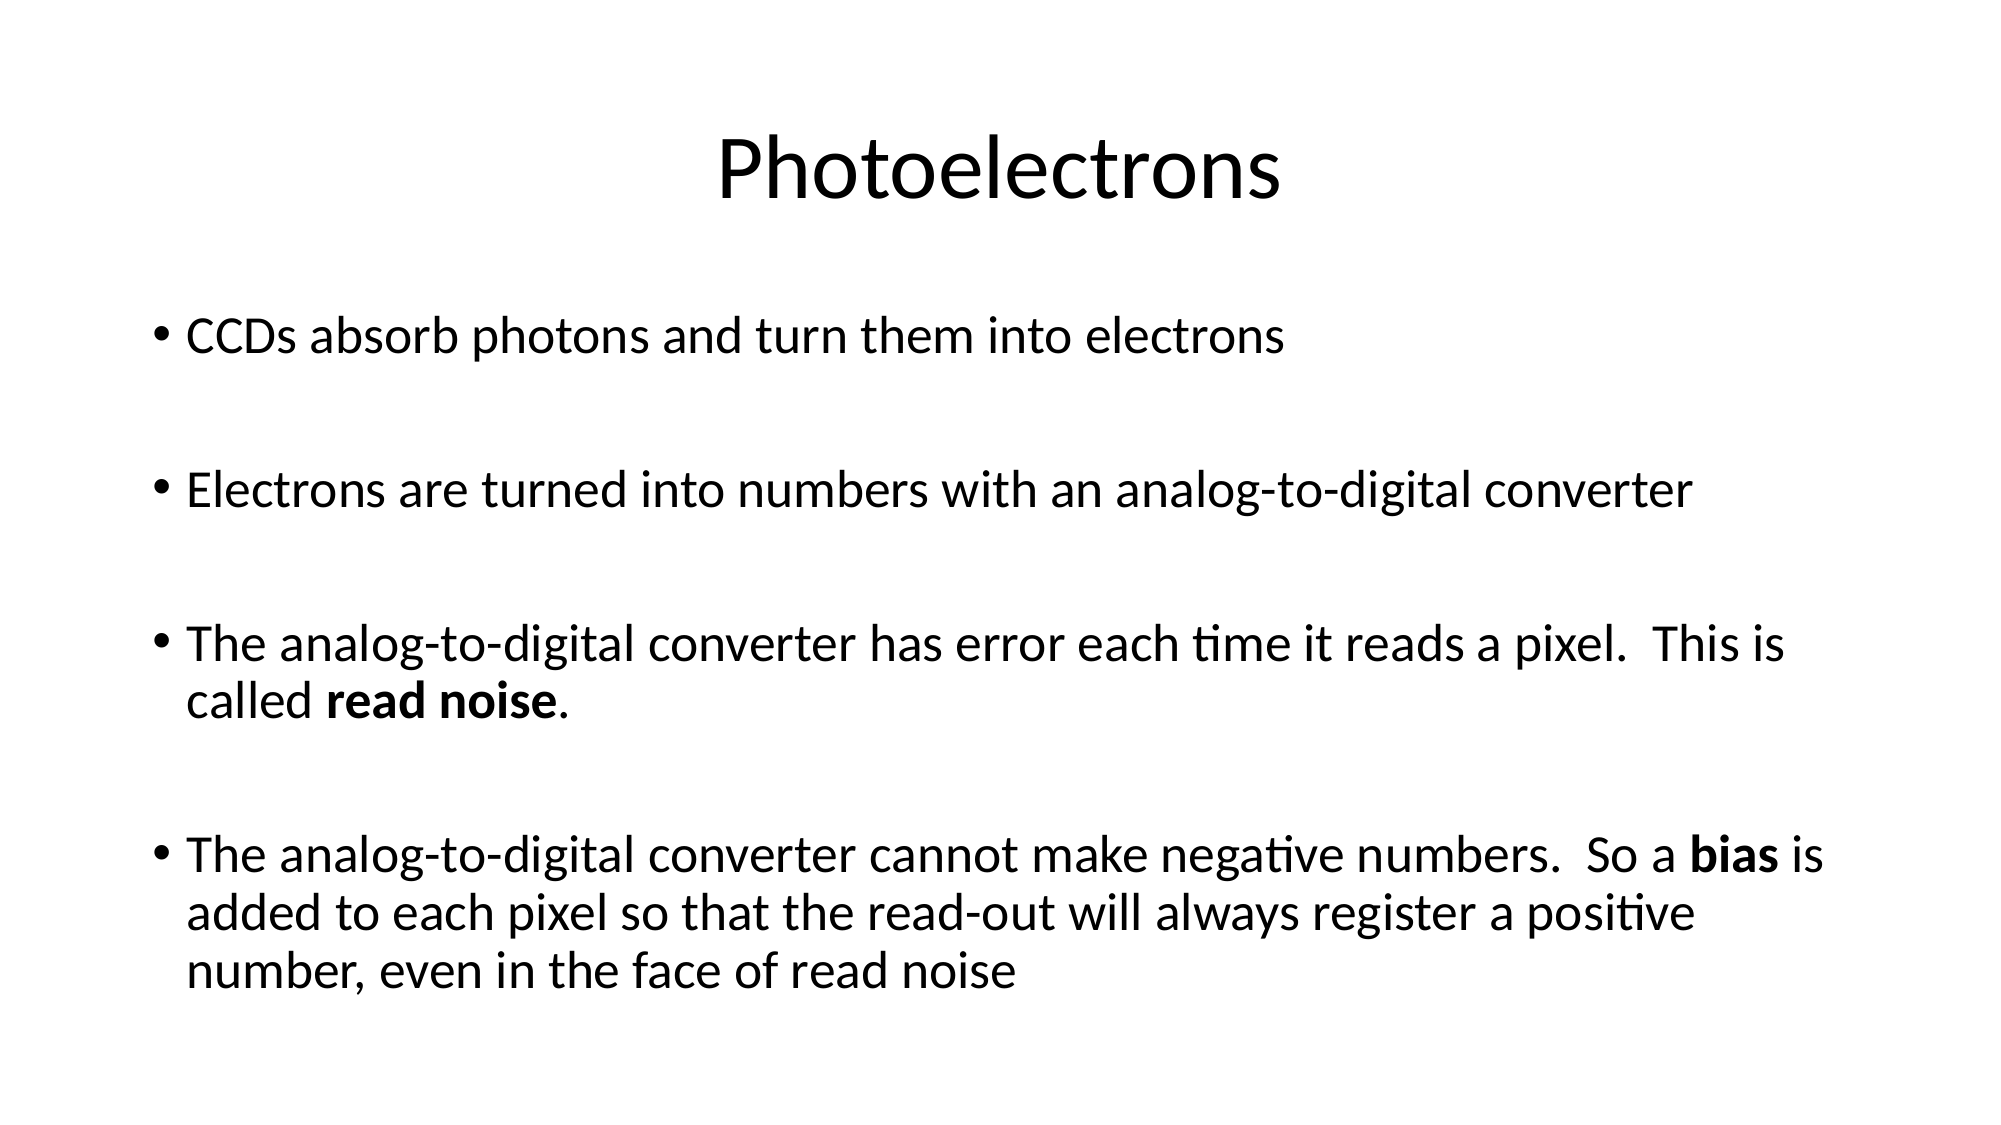

# Photoelectrons
CCDs absorb photons and turn them into electrons

Electrons are turned into numbers with an analog-to-digital converter

The analog-to-digital converter has error each time it reads a pixel.  This is called read noise.

The analog-to-digital converter cannot make negative numbers.  So a bias is added to each pixel so that the read-out will always register a positive number, even in the face of read noise